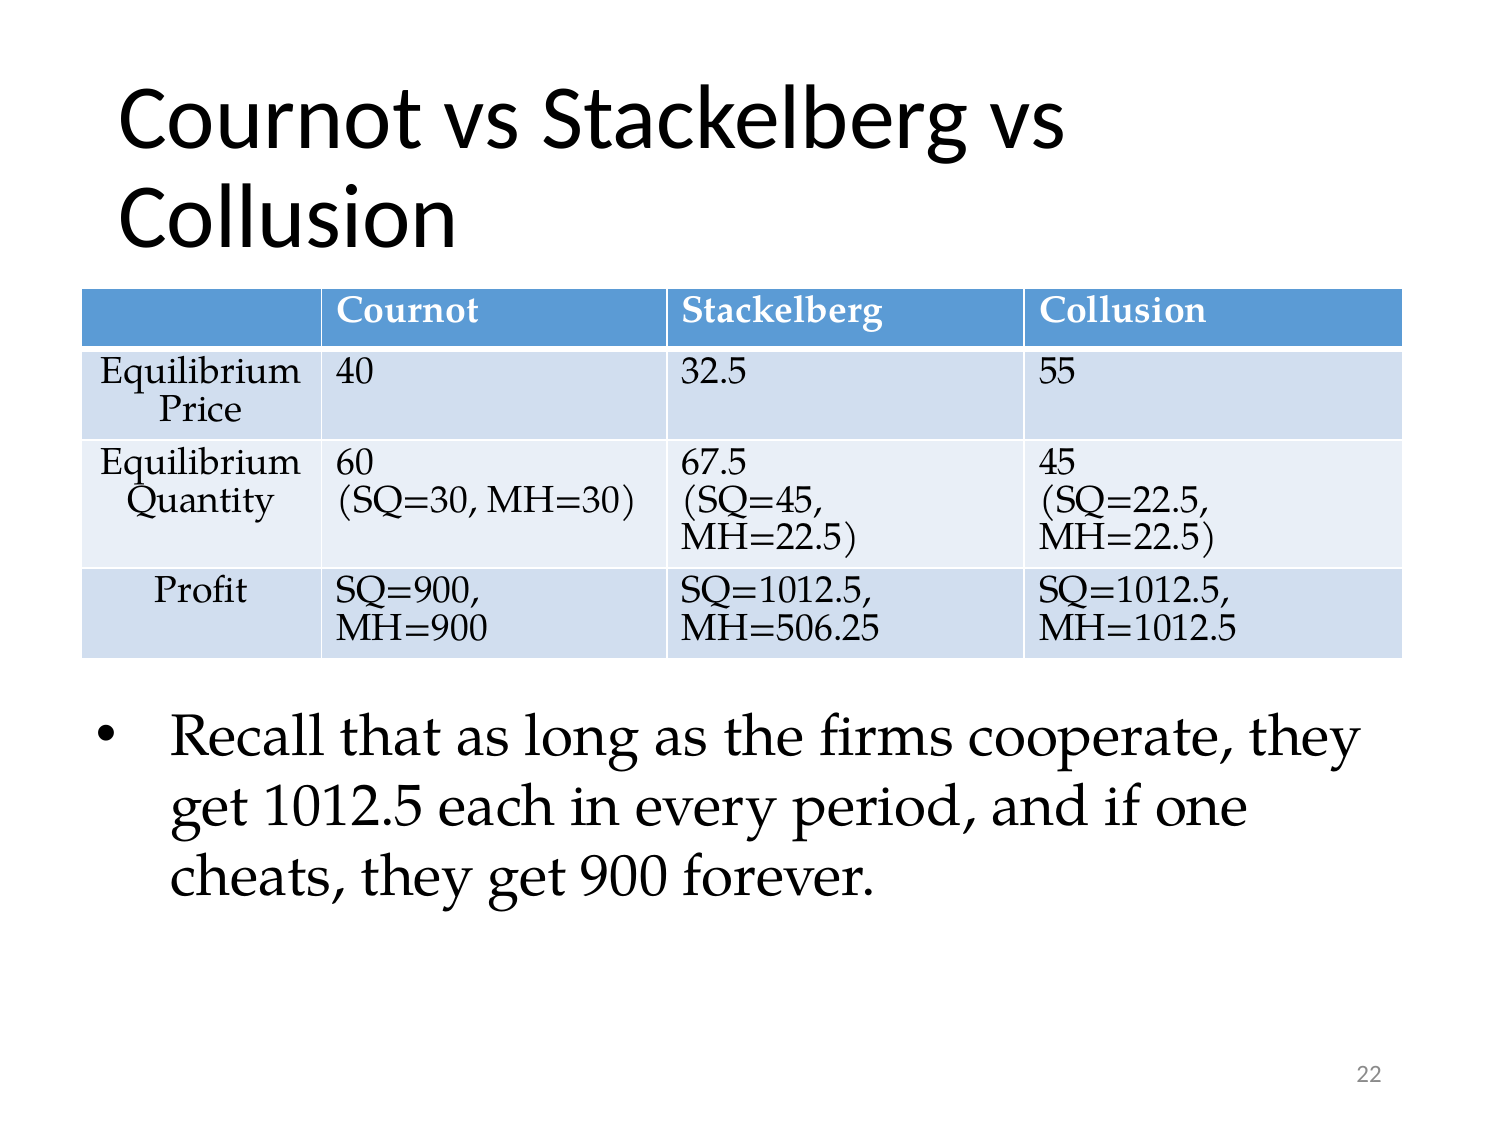

# Cournot vs Stackelberg vs Collusion
|  | Cournot | Stackelberg | Collusion |
| --- | --- | --- | --- |
| Equilibrium Price | 40 | 32.5 | 55 |
| Equilibrium Quantity | 60 (SQ=30, MH=30) | 67.5 (SQ=45, MH=22.5) | 45 (SQ=22.5, MH=22.5) |
| Profit | SQ=900, MH=900 | SQ=1012.5, MH=506.25 | SQ=1012.5, MH=1012.5 |
Recall that as long as the firms cooperate, they get 1012.5 each in every period, and if one cheats, they get 900 forever.
22